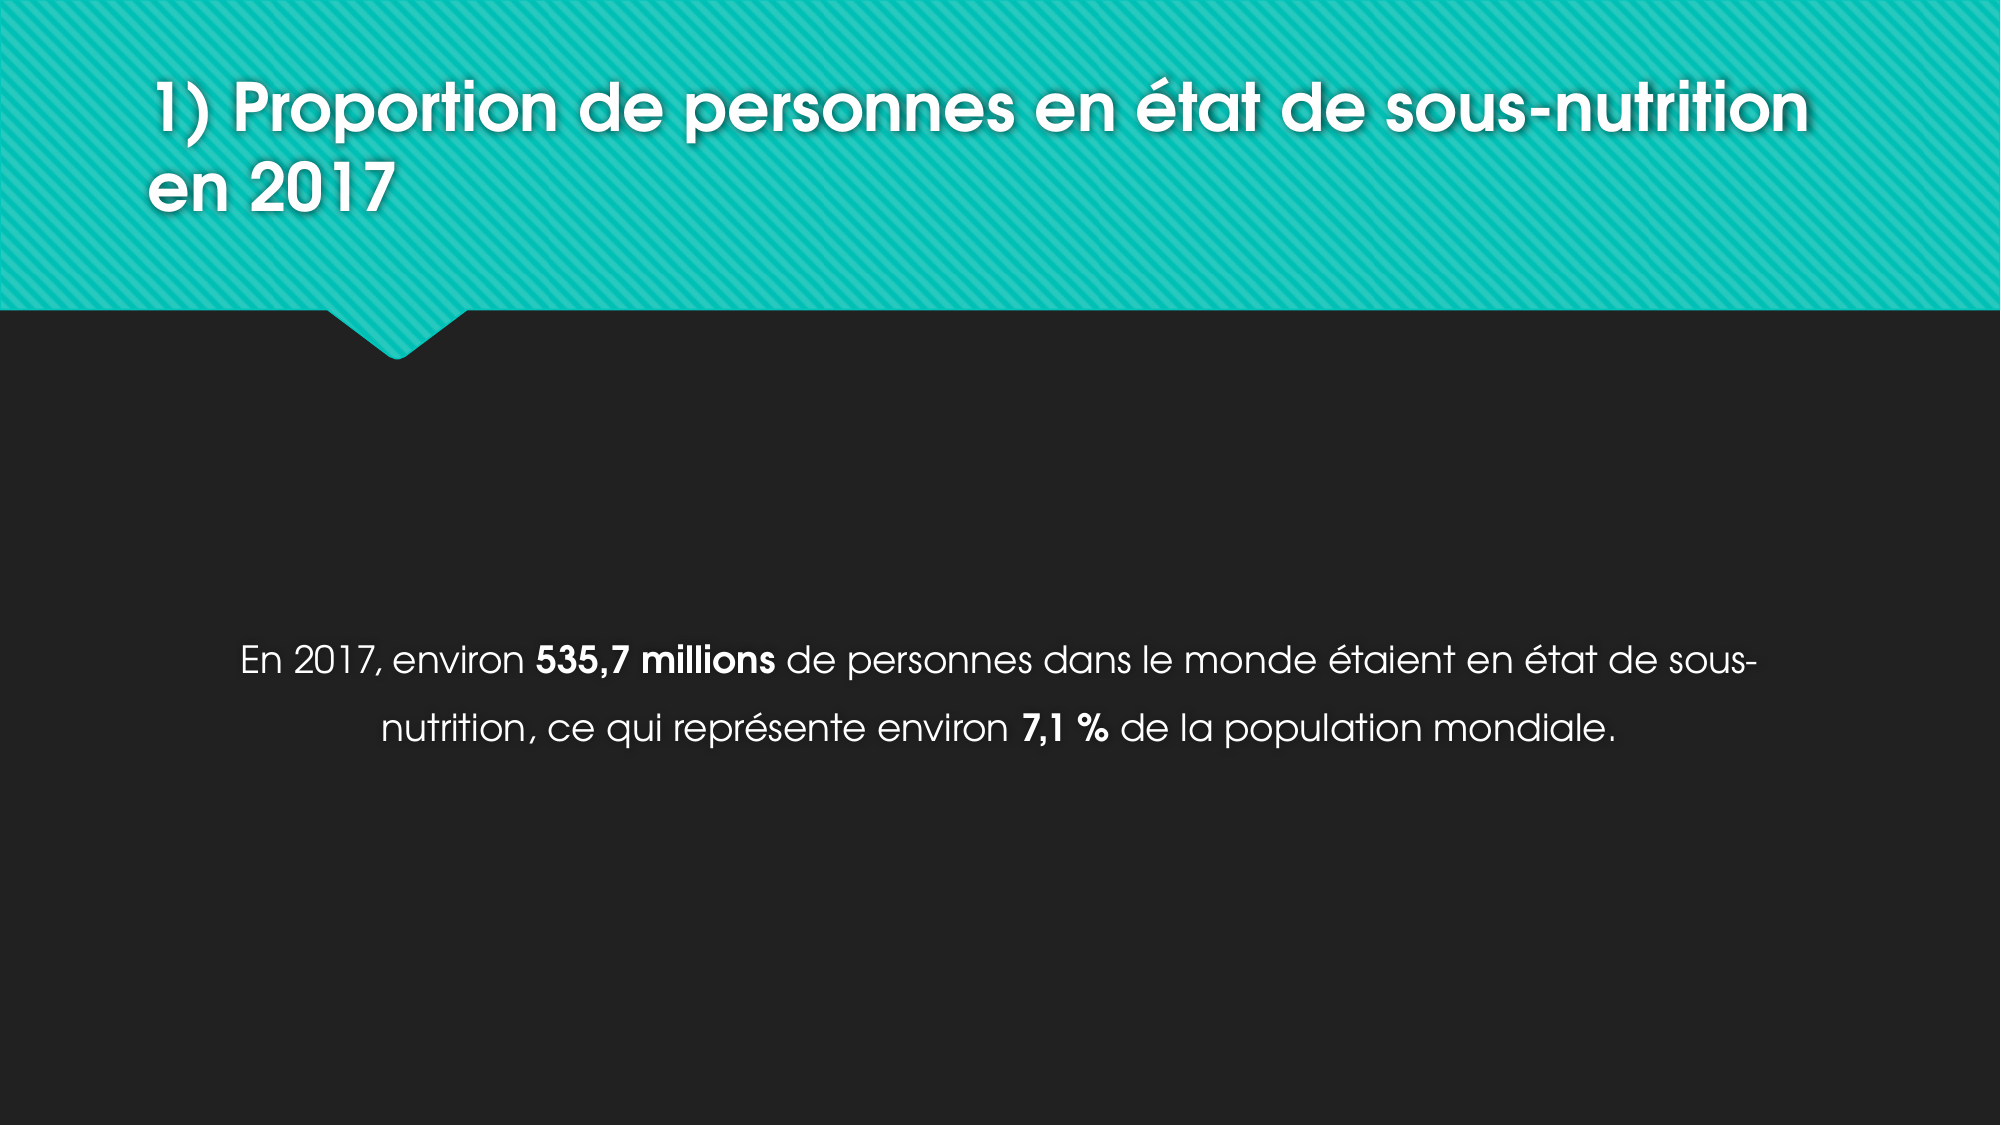

# 1) Proportion de personnes en état de sous-nutrition en 2017
En 2017, environ 535,7 millions de personnes dans le monde étaient en état de sous-nutrition, ce qui représente environ 7,1 % de la population mondiale.